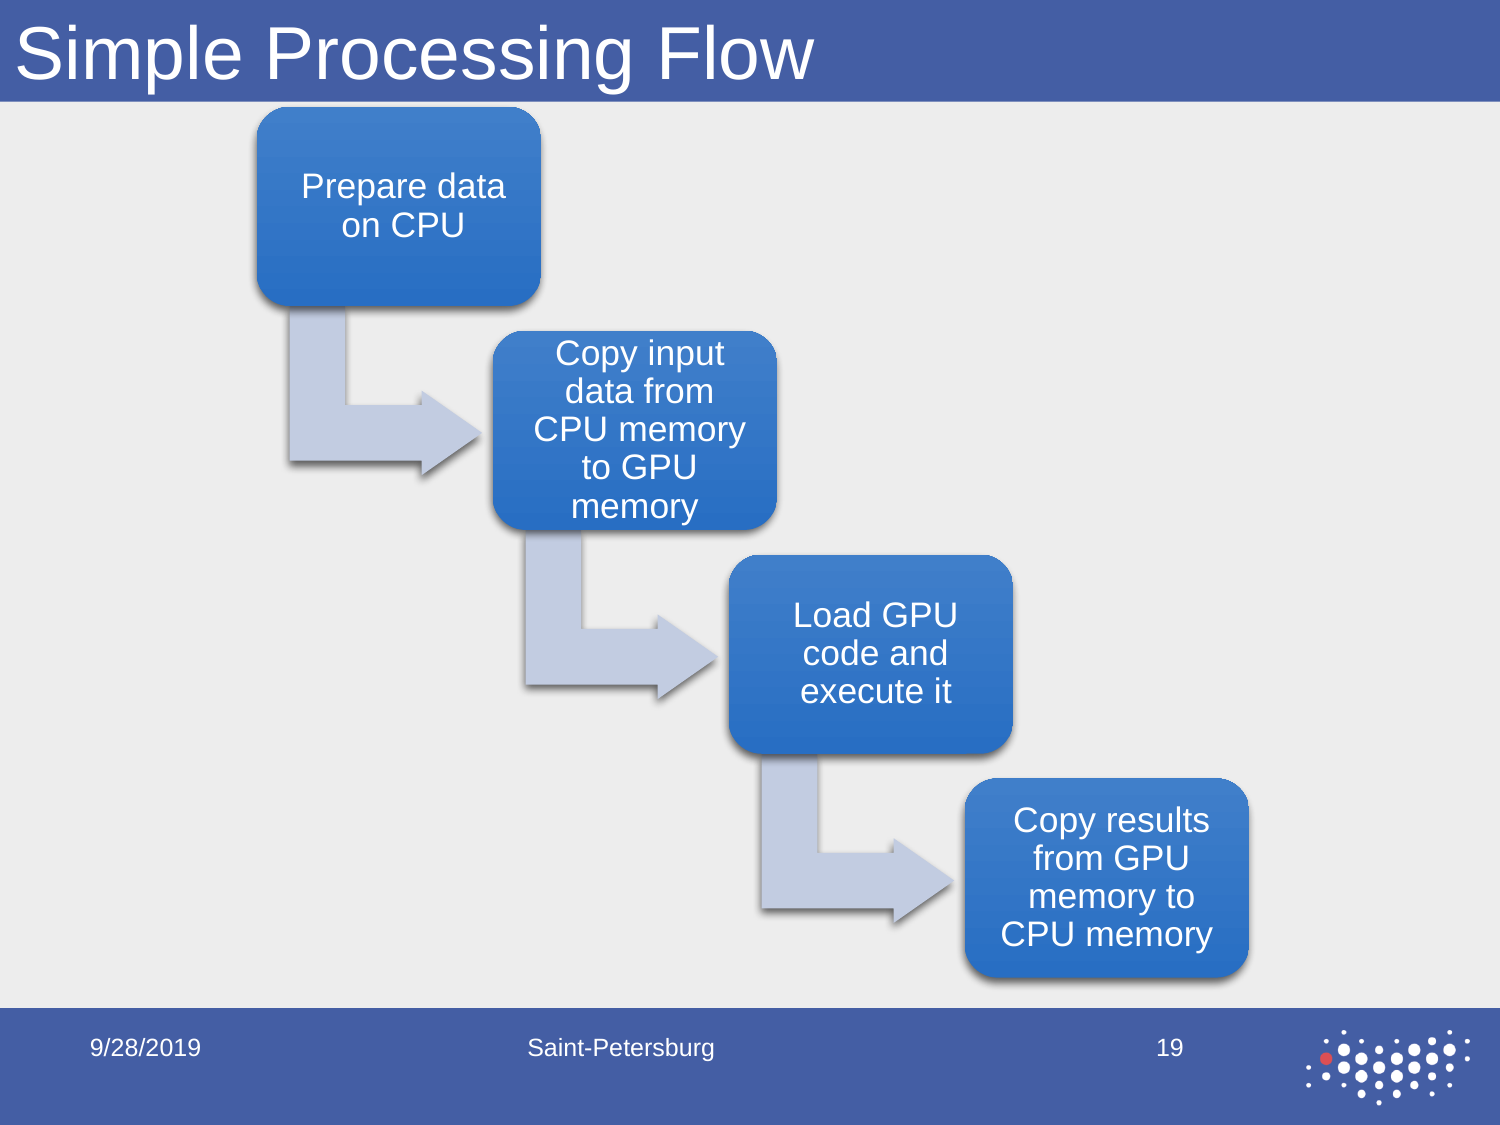

# Simple Processing Flow

Prepare data on CPU
Copy input data from CPU memory to GPU memory
Load GPU code and execute it
Copy results from GPU memory to CPU memory
9/28/2019
Saint-Petersburg
19